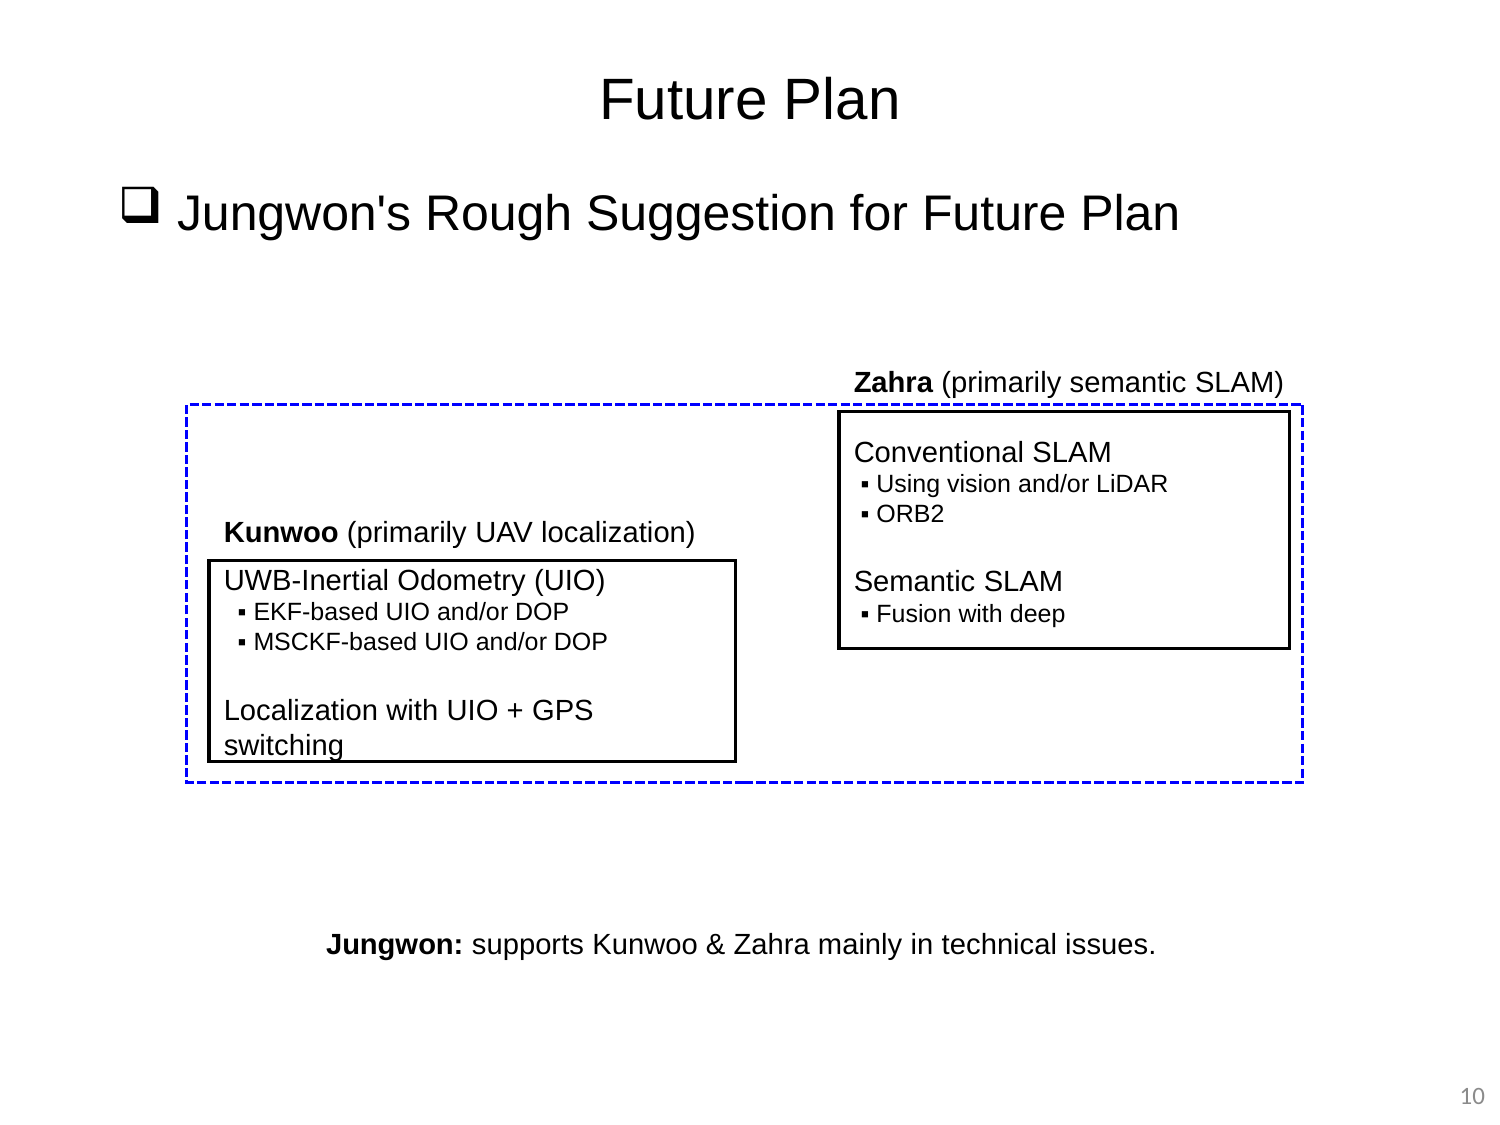

# Future Plan
 Jungwon's Rough Suggestion for Future Plan
Zahra (primarily semantic SLAM)

Conventional SLAM
 ▪ Using vision and/or LiDAR
 ▪ ORB2

Semantic SLAM
 ▪ Fusion with deep
Kunwoo (primarily UAV localization)
UWB-Inertial Odometry (UIO)
  ▪ EKF-based UIO and/or DOP
  ▪ MSCKF-based UIO and/or DOP

Localization with UIO + GPS switching
Jungwon: supports Kunwoo & Zahra mainly in technical issues.
10